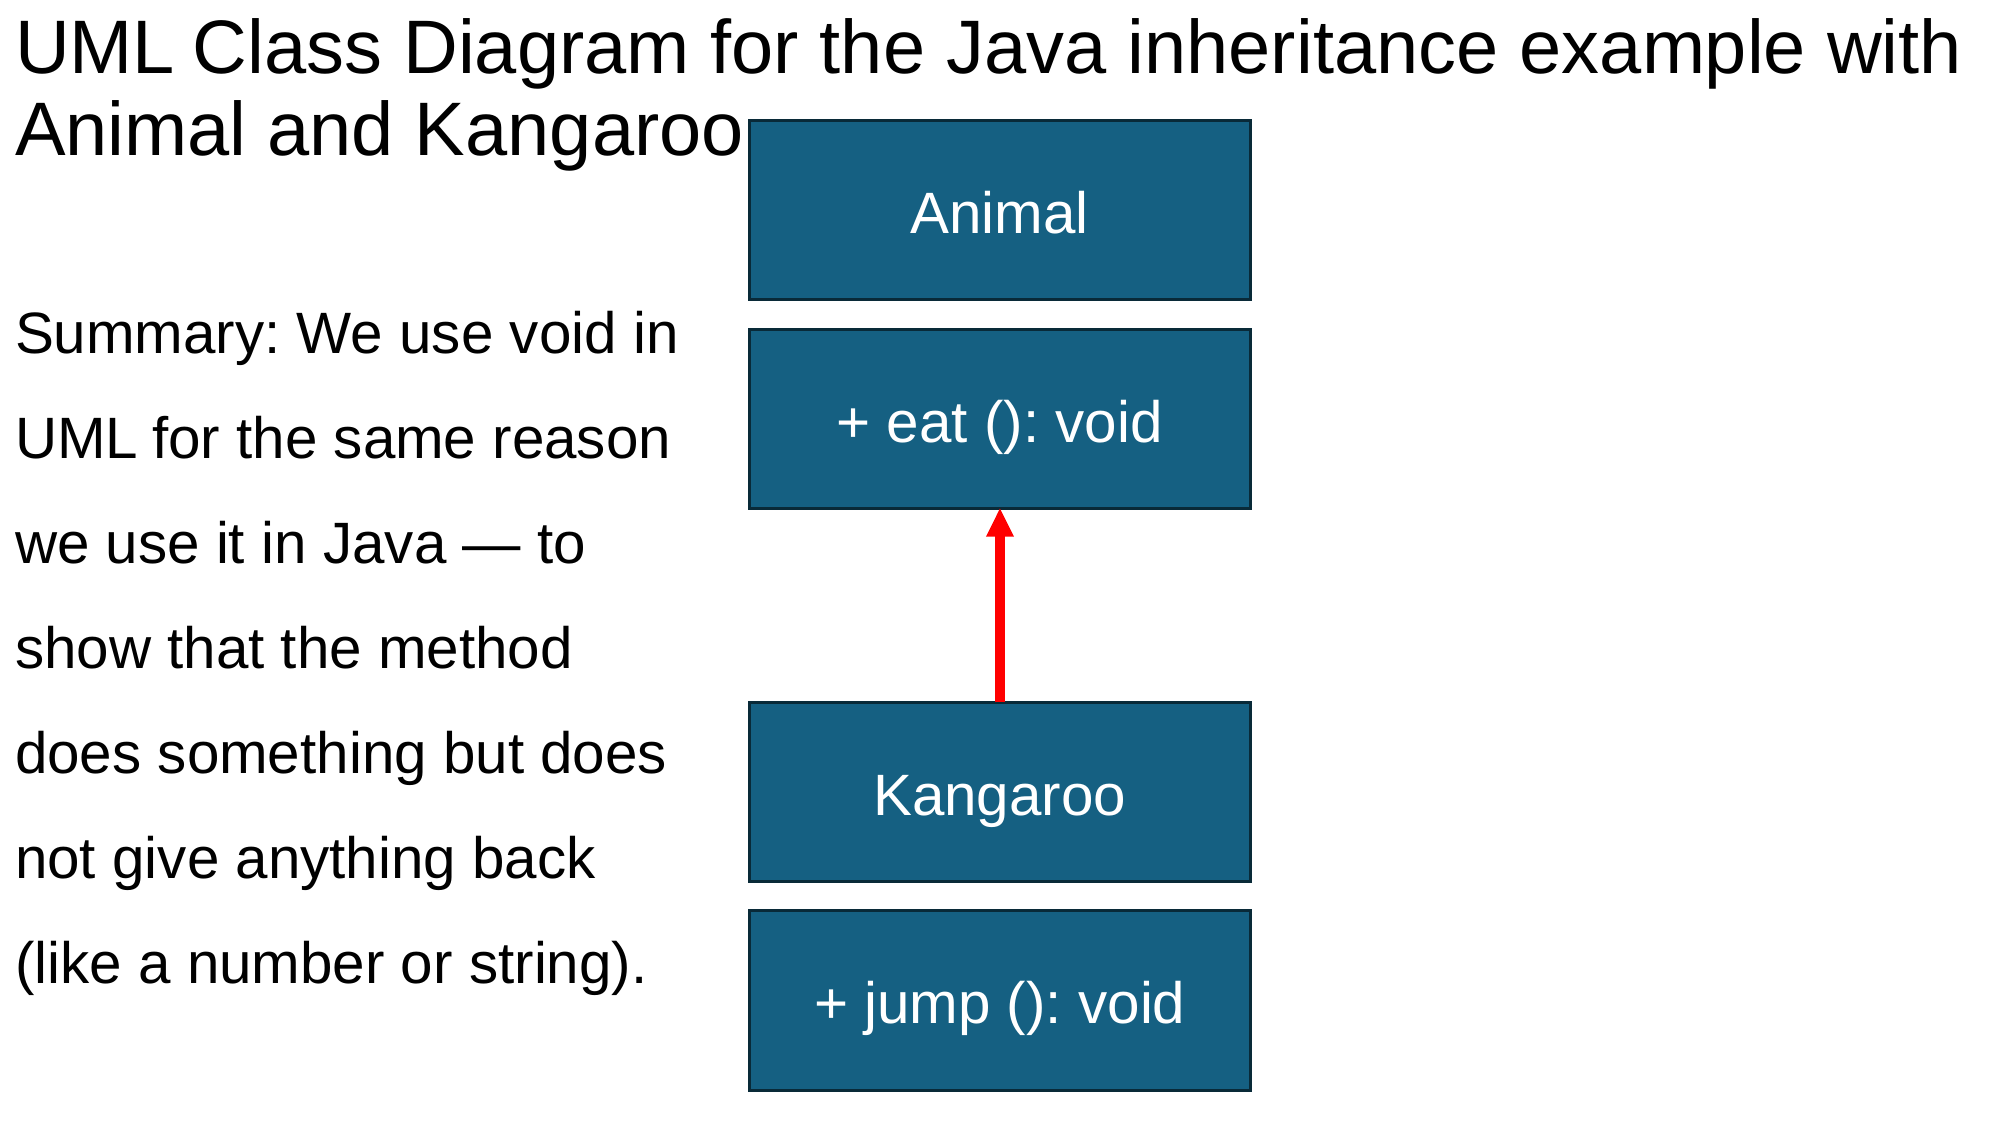

# UML Class Diagram for the Java inheritance example with Animal and Kangaroo
Animal
Summary: We use void in UML for the same reason we use it in Java — to show that the method does something but does not give anything back (like a number or string).
+ eat (): void
Kangaroo
+ jump (): void